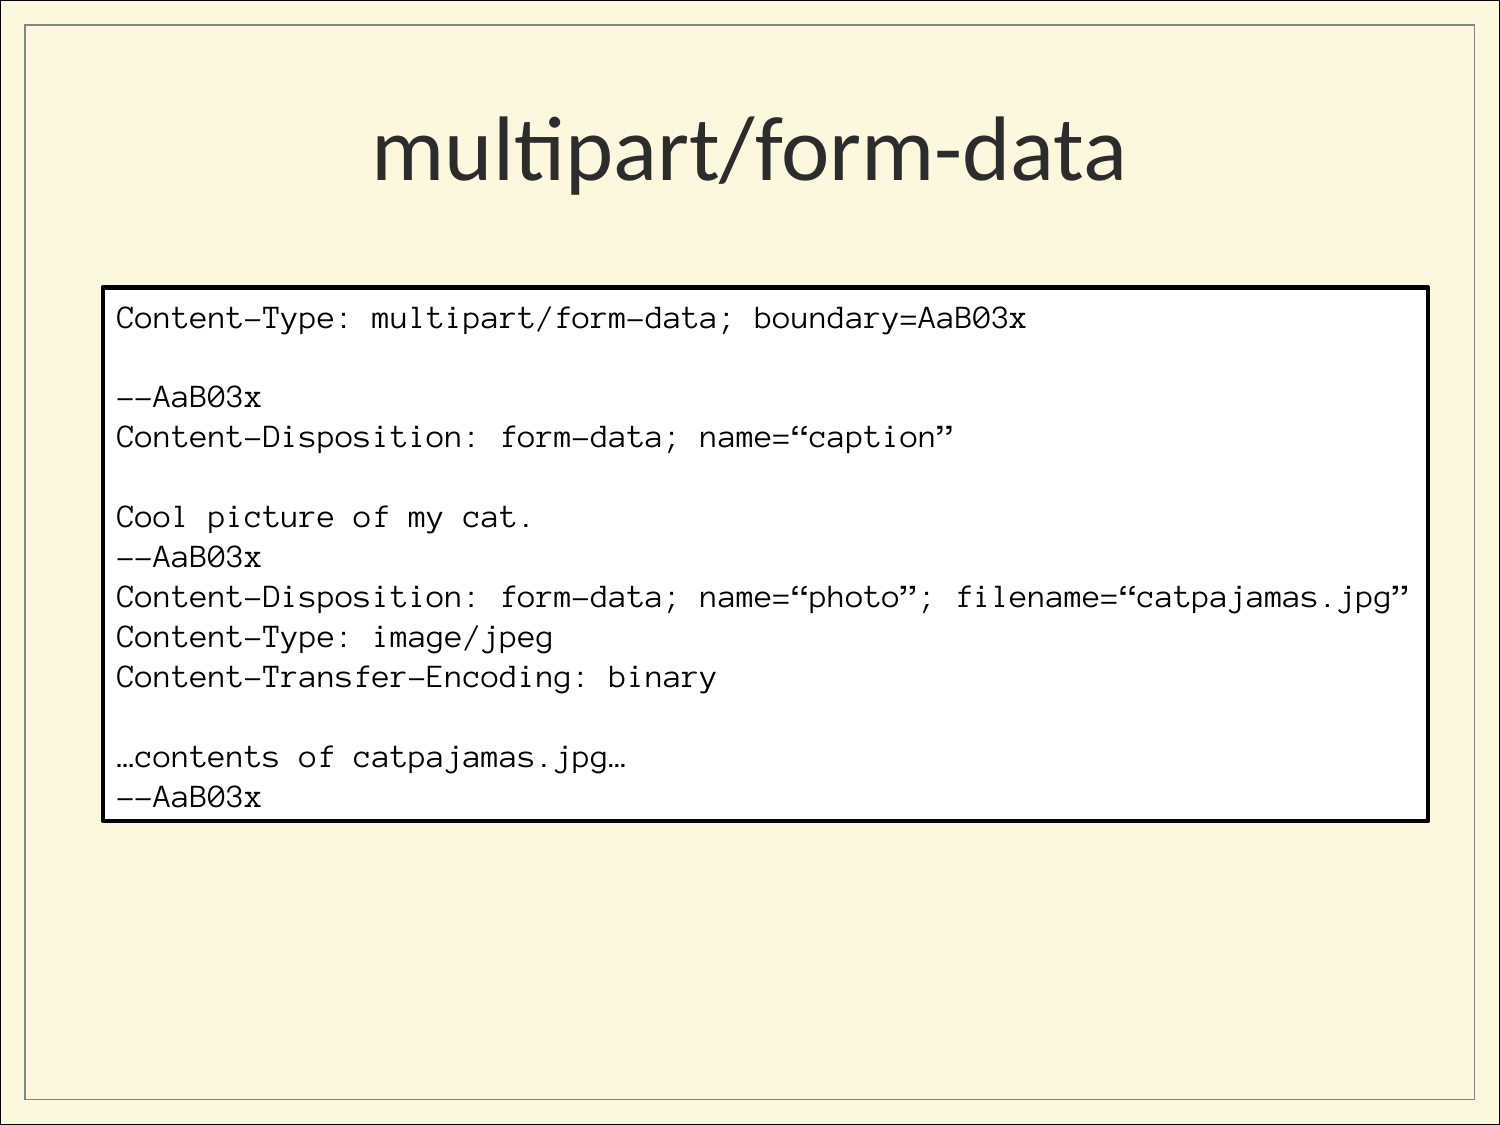

# multipart/form-data
Content-Type: multipart/form-data; boundary=AaB03x

--AaB03x
Content-Disposition: form-data; name=“caption”

Cool picture of my cat.
--AaB03x
Content-Disposition: form-data; name=“photo”; filename=“catpajamas.jpg”
Content-Type: image/jpeg
Content-Transfer-Encoding: binary

…contents of catpajamas.jpg…
--AaB03x